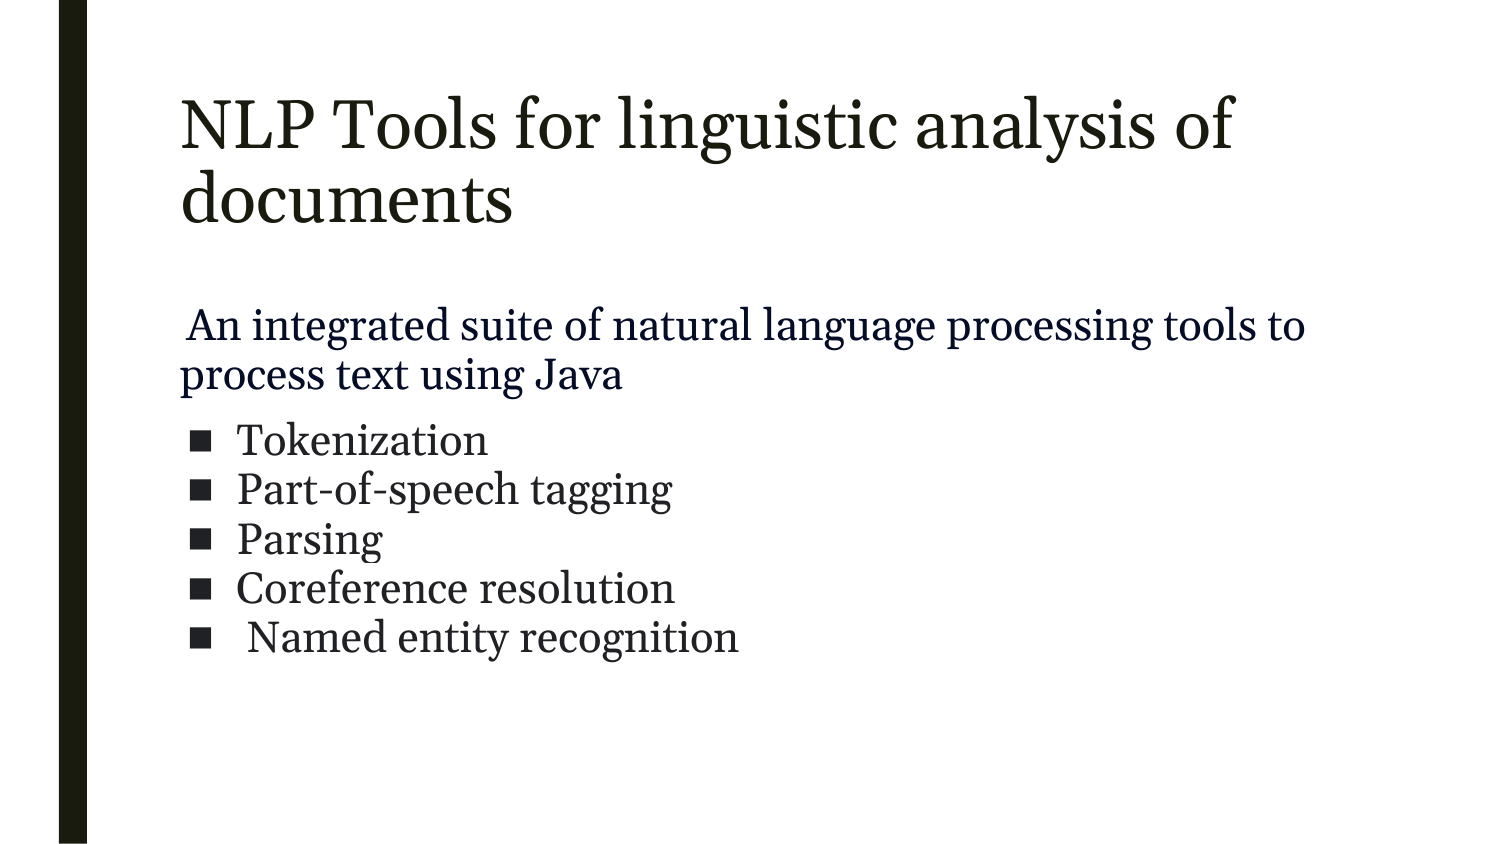

# NLP Tools for linguistic analysis of documents
 An integrated suite of natural language processing tools to process text using Java
Tokenization
Part-of-speech tagging
Parsing
Coreference resolution
 Named entity recognition